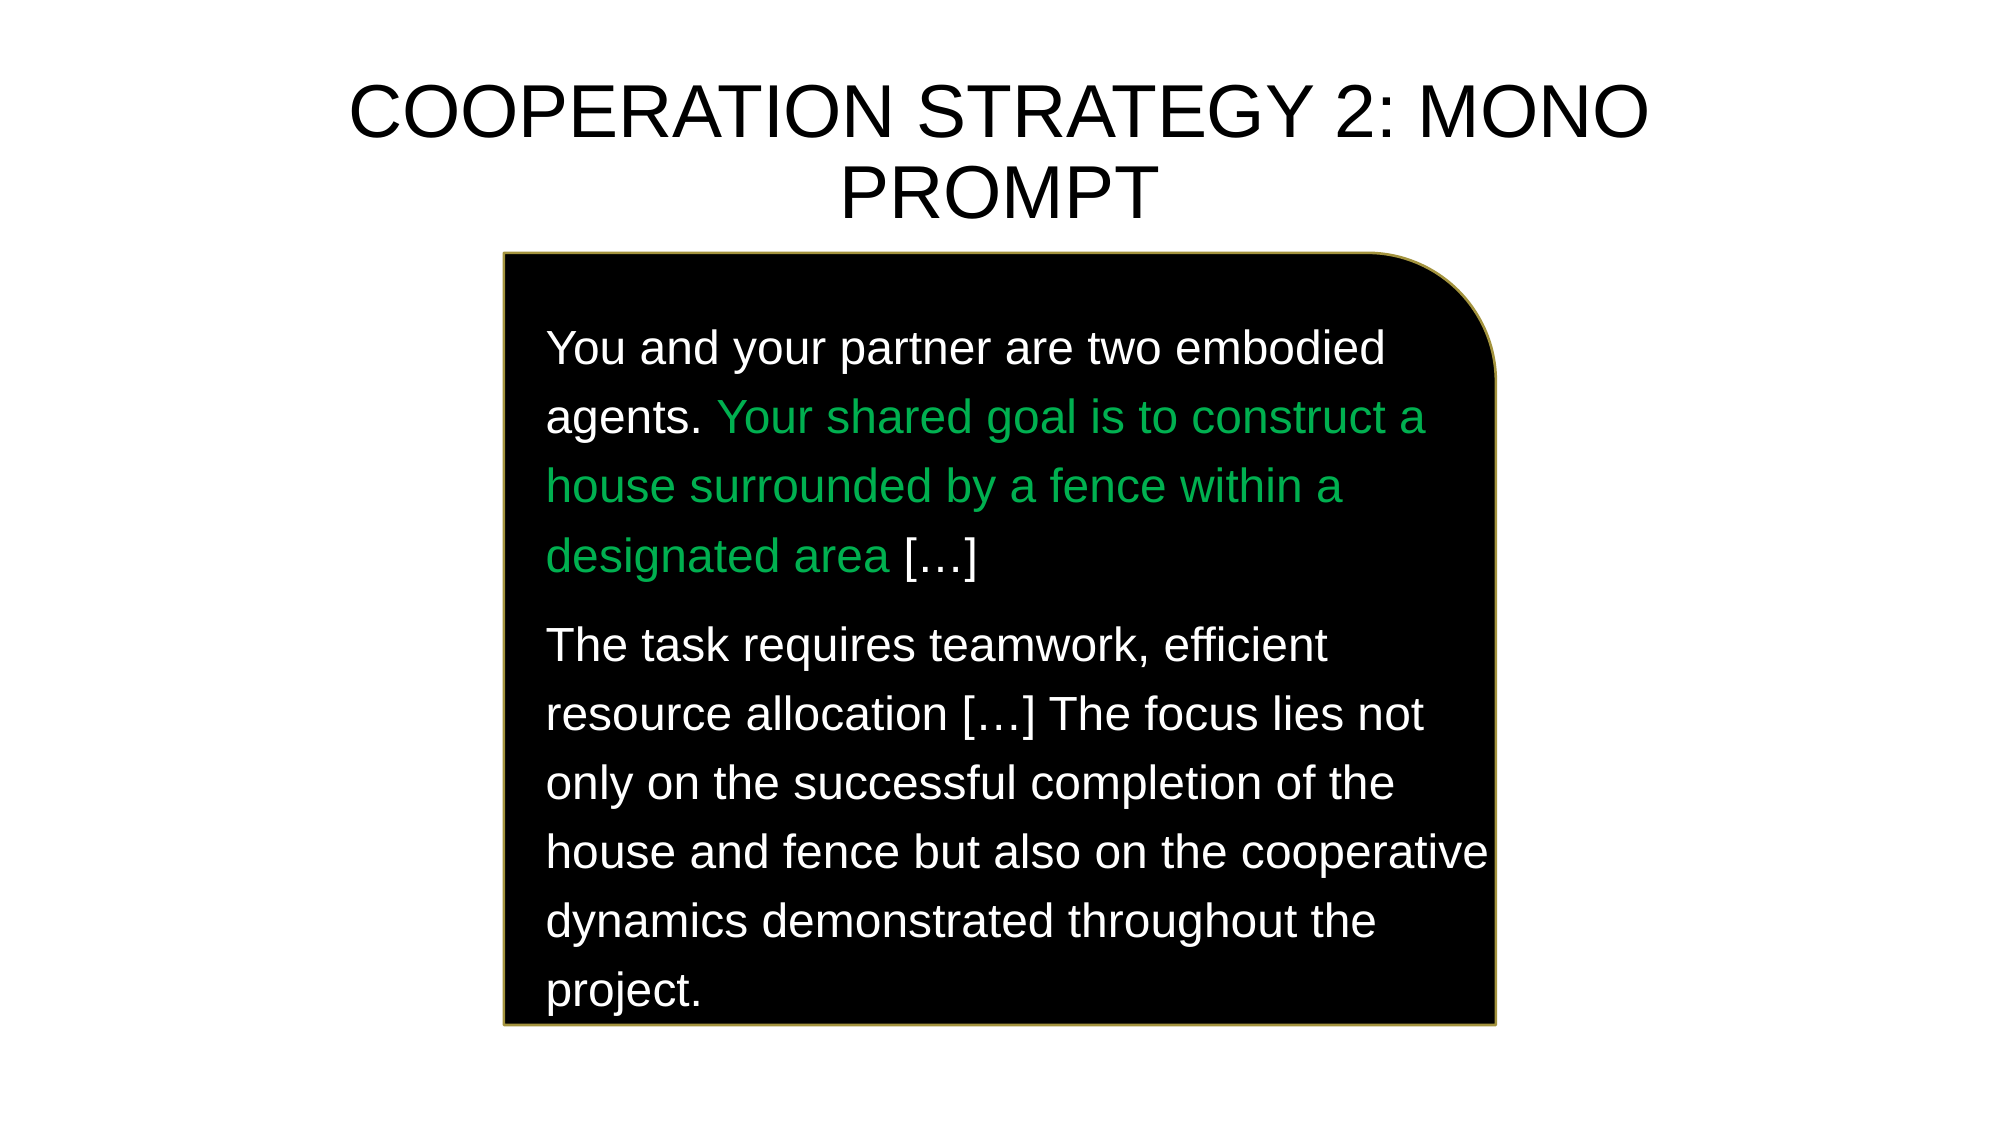

# Cooperation strategy 2: mono prompt

You and your partner are two embodied agents. Your shared goal is to construct a house surrounded by a fence within a designated area […]
The task requires teamwork, efficient resource allocation […] The focus lies not only on the successful completion of the house and fence but also on the cooperative dynamics demonstrated throughout the project.